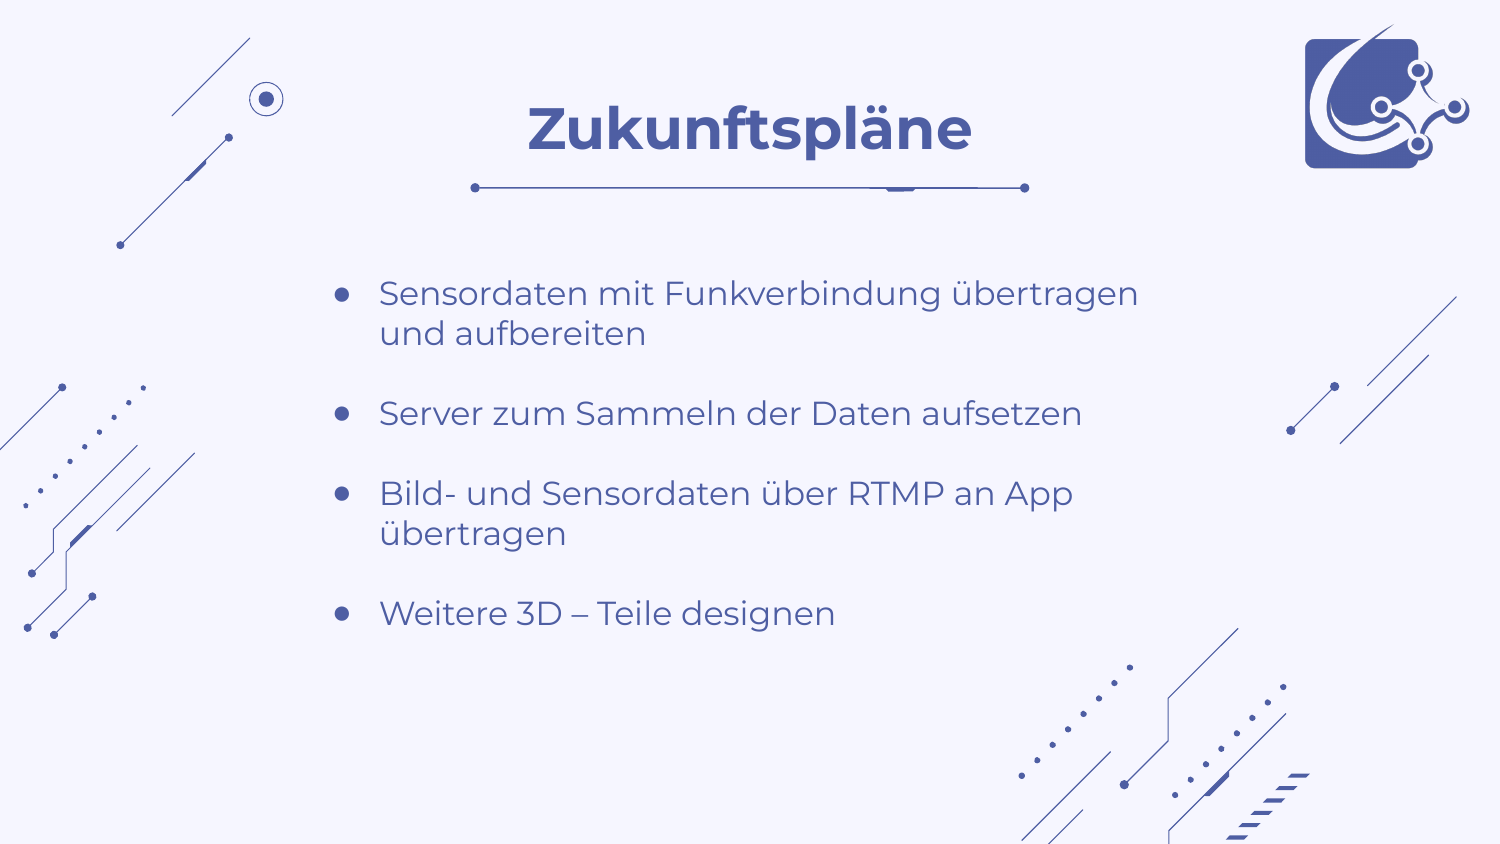

# Zukunftspläne

Sensordaten mit Funkverbindung übertragen und aufbereiten

Server zum Sammeln der Daten aufsetzen

Bild- und Sensordaten über RTMP an App übertragen

Weitere 3D – Teile designen